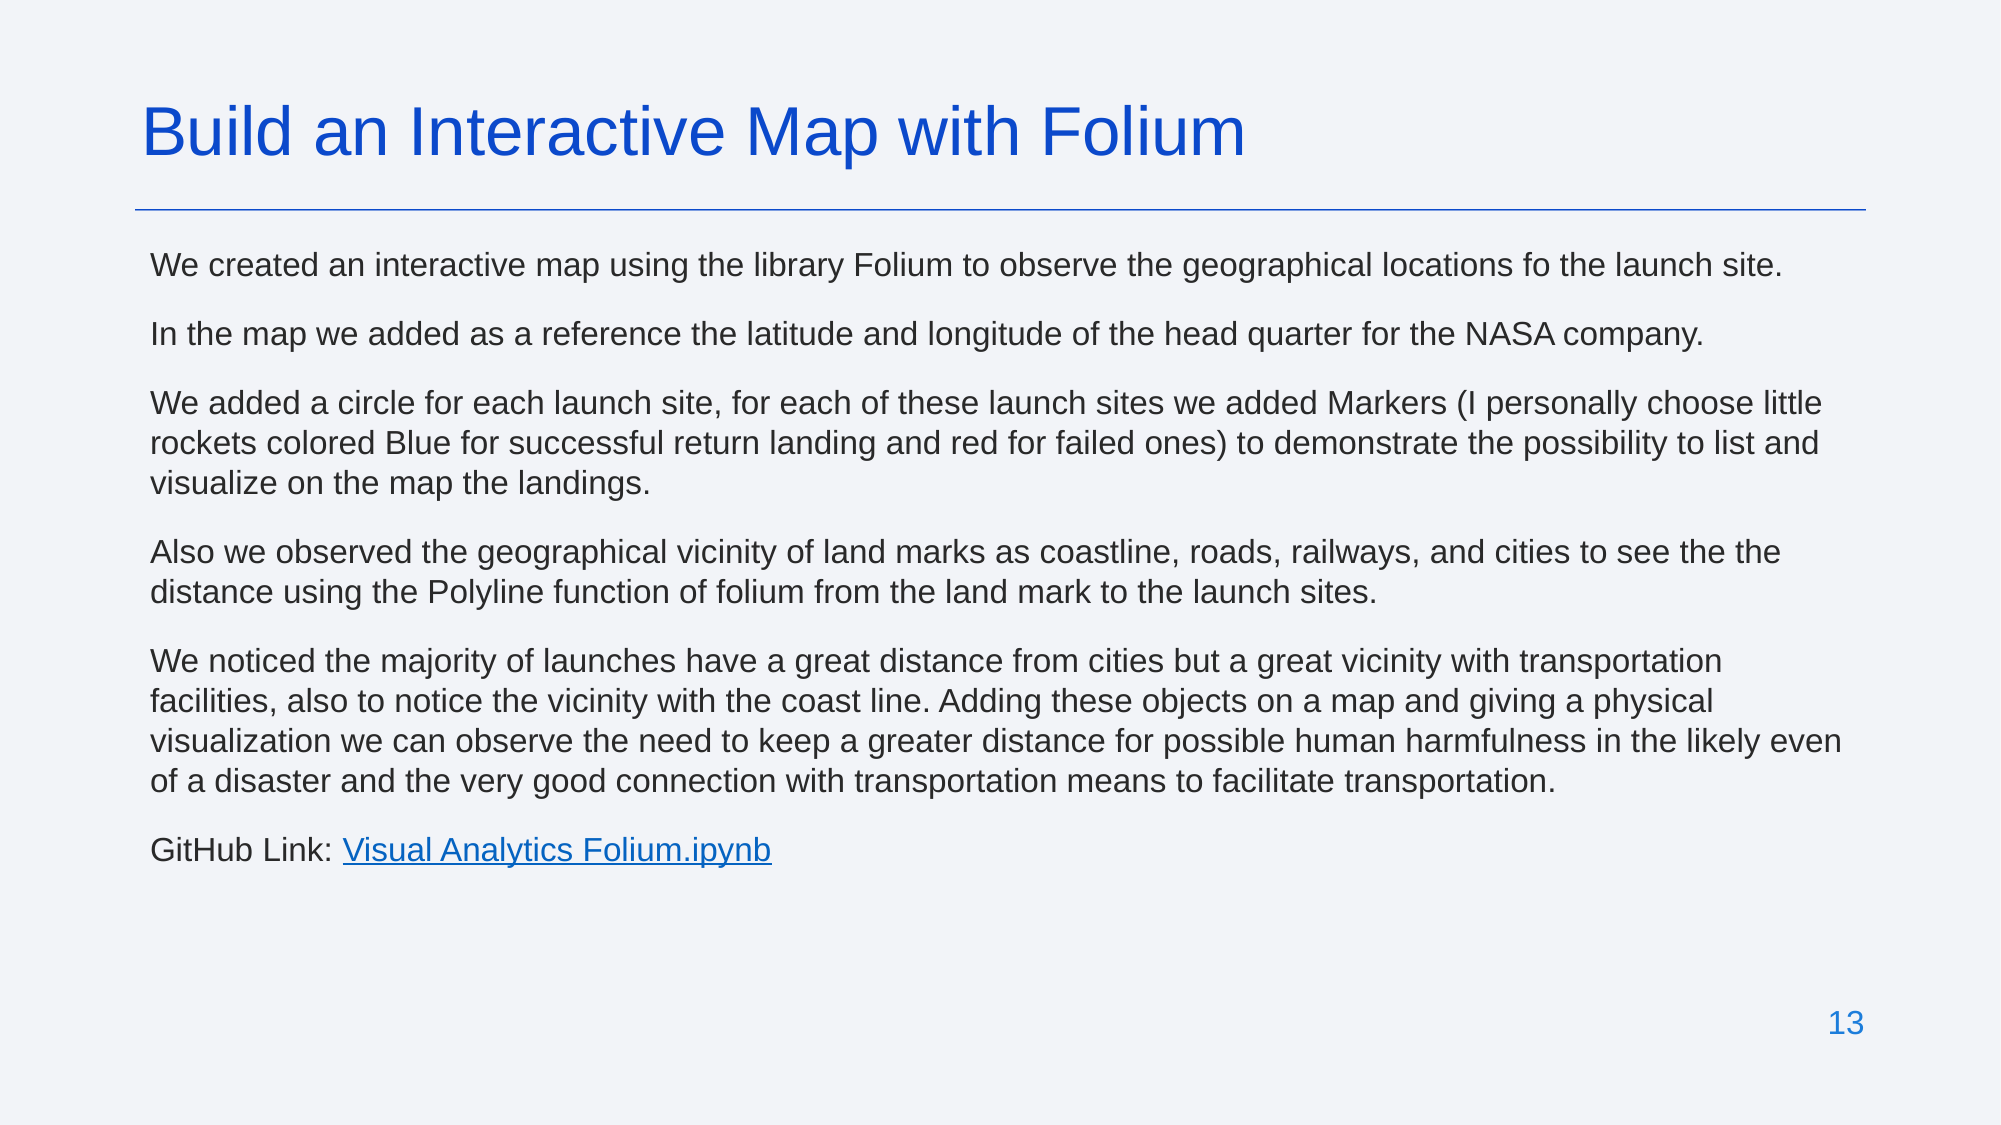

Build an Interactive Map with Folium
We created an interactive map using the library Folium to observe the geographical locations fo the launch site.
In the map we added as a reference the latitude and longitude of the head quarter for the NASA company.
We added a circle for each launch site, for each of these launch sites we added Markers (I personally choose little rockets colored Blue for successful return landing and red for failed ones) to demonstrate the possibility to list and visualize on the map the landings.
Also we observed the geographical vicinity of land marks as coastline, roads, railways, and cities to see the the distance using the Polyline function of folium from the land mark to the launch sites.
We noticed the majority of launches have a great distance from cities but a great vicinity with transportation facilities, also to notice the vicinity with the coast line. Adding these objects on a map and giving a physical visualization we can observe the need to keep a greater distance for possible human harmfulness in the likely even of a disaster and the very good connection with transportation means to facilitate transportation.
GitHub Link: Visual Analytics Folium.ipynb

13